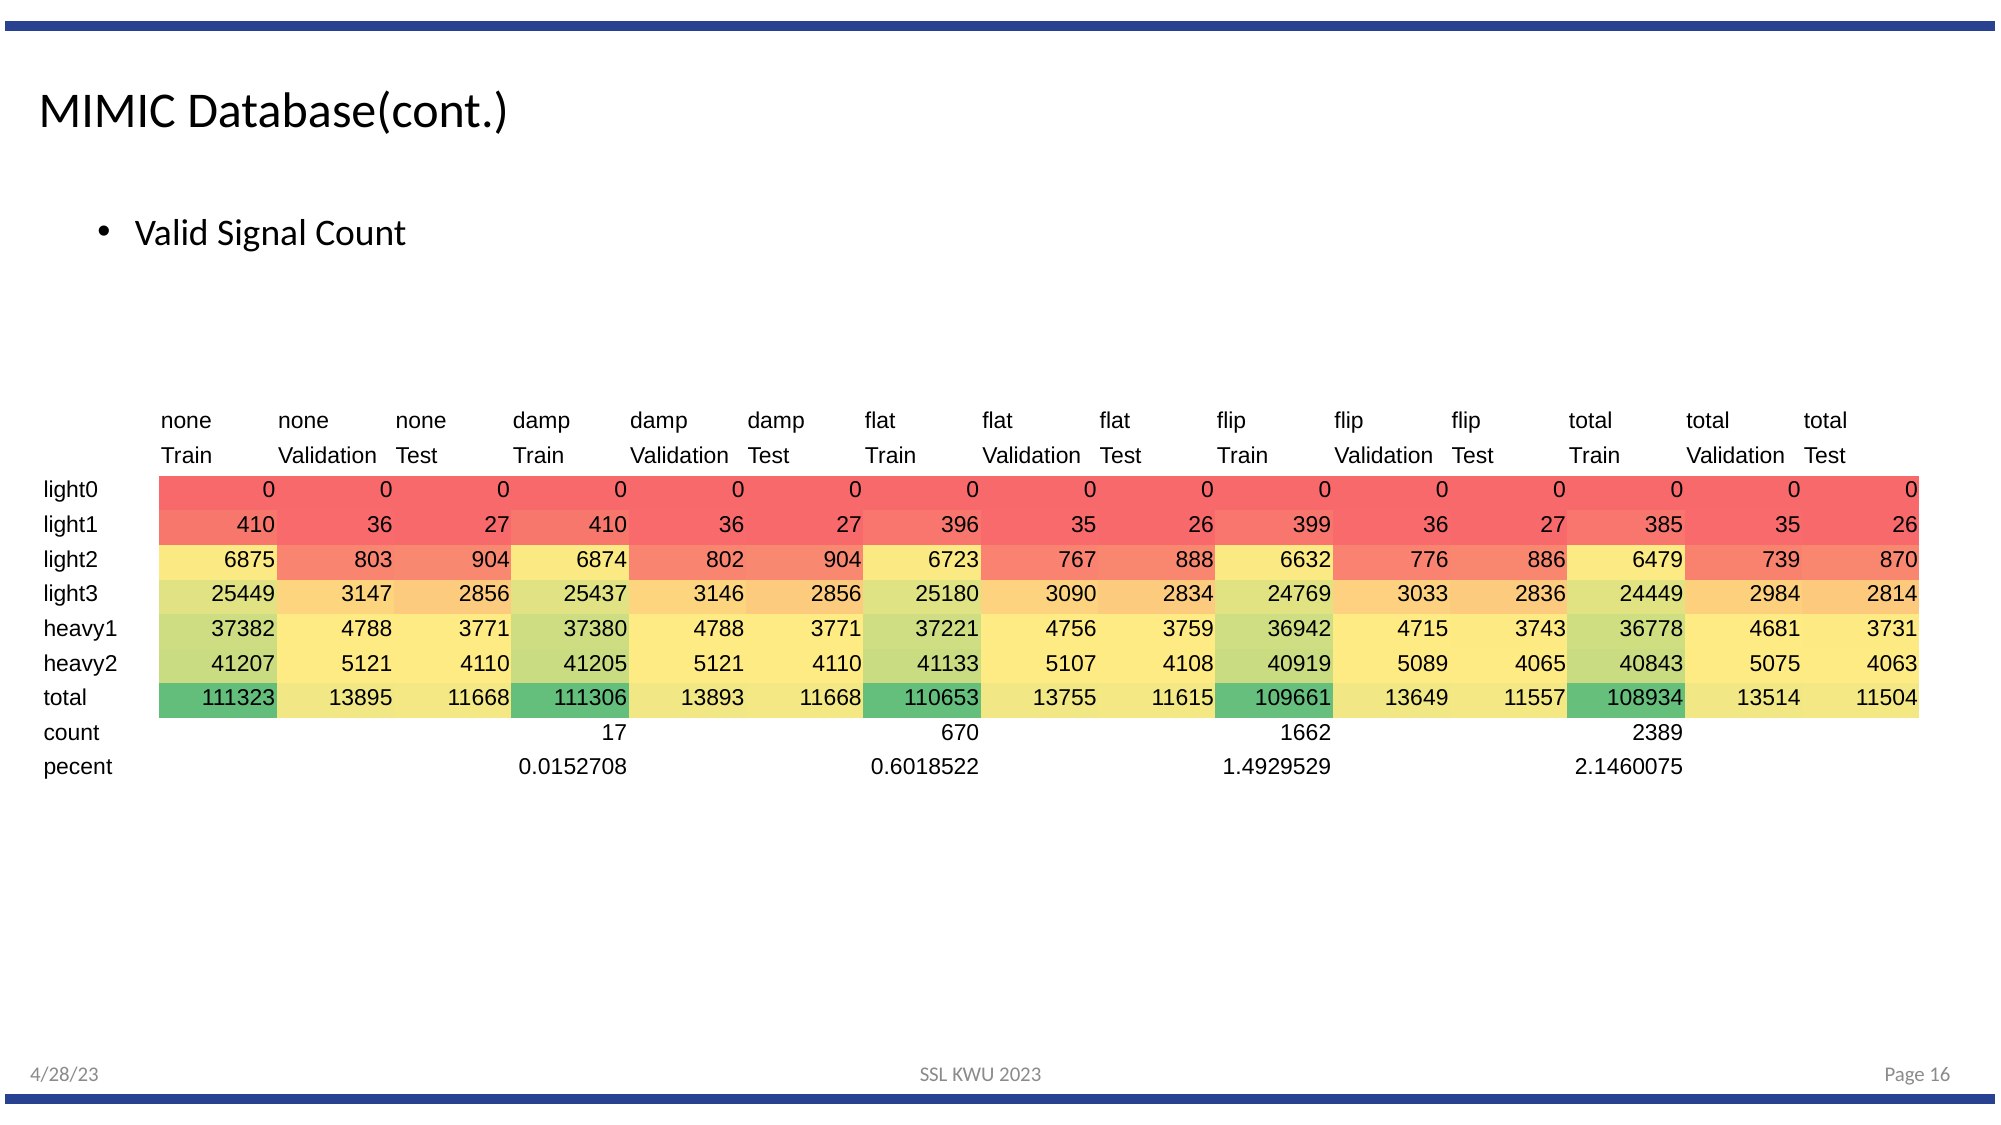

# MIMIC Database(cont.)
Valid Signal Count
|  | none | none | none | damp | damp | damp | flat | flat | flat | flip | flip | flip | total | total | total |
| --- | --- | --- | --- | --- | --- | --- | --- | --- | --- | --- | --- | --- | --- | --- | --- |
|  | Train | Validation | Test | Train | Validation | Test | Train | Validation | Test | Train | Validation | Test | Train | Validation | Test |
| light0 | 0 | 0 | 0 | 0 | 0 | 0 | 0 | 0 | 0 | 0 | 0 | 0 | 0 | 0 | 0 |
| light1 | 410 | 36 | 27 | 410 | 36 | 27 | 396 | 35 | 26 | 399 | 36 | 27 | 385 | 35 | 26 |
| light2 | 6875 | 803 | 904 | 6874 | 802 | 904 | 6723 | 767 | 888 | 6632 | 776 | 886 | 6479 | 739 | 870 |
| light3 | 25449 | 3147 | 2856 | 25437 | 3146 | 2856 | 25180 | 3090 | 2834 | 24769 | 3033 | 2836 | 24449 | 2984 | 2814 |
| heavy1 | 37382 | 4788 | 3771 | 37380 | 4788 | 3771 | 37221 | 4756 | 3759 | 36942 | 4715 | 3743 | 36778 | 4681 | 3731 |
| heavy2 | 41207 | 5121 | 4110 | 41205 | 5121 | 4110 | 41133 | 5107 | 4108 | 40919 | 5089 | 4065 | 40843 | 5075 | 4063 |
| total | 111323 | 13895 | 11668 | 111306 | 13893 | 11668 | 110653 | 13755 | 11615 | 109661 | 13649 | 11557 | 108934 | 13514 | 11504 |
| count |  |  |  | 17 |  |  | 670 |  |  | 1662 |  |  | 2389 |  |  |
| pecent |  |  |  | 0.0152708 |  |  | 0.6018522 |  |  | 1.4929529 |  |  | 2.1460075 |  |  |
4/28/23
SSL KWU 2023
Page 16